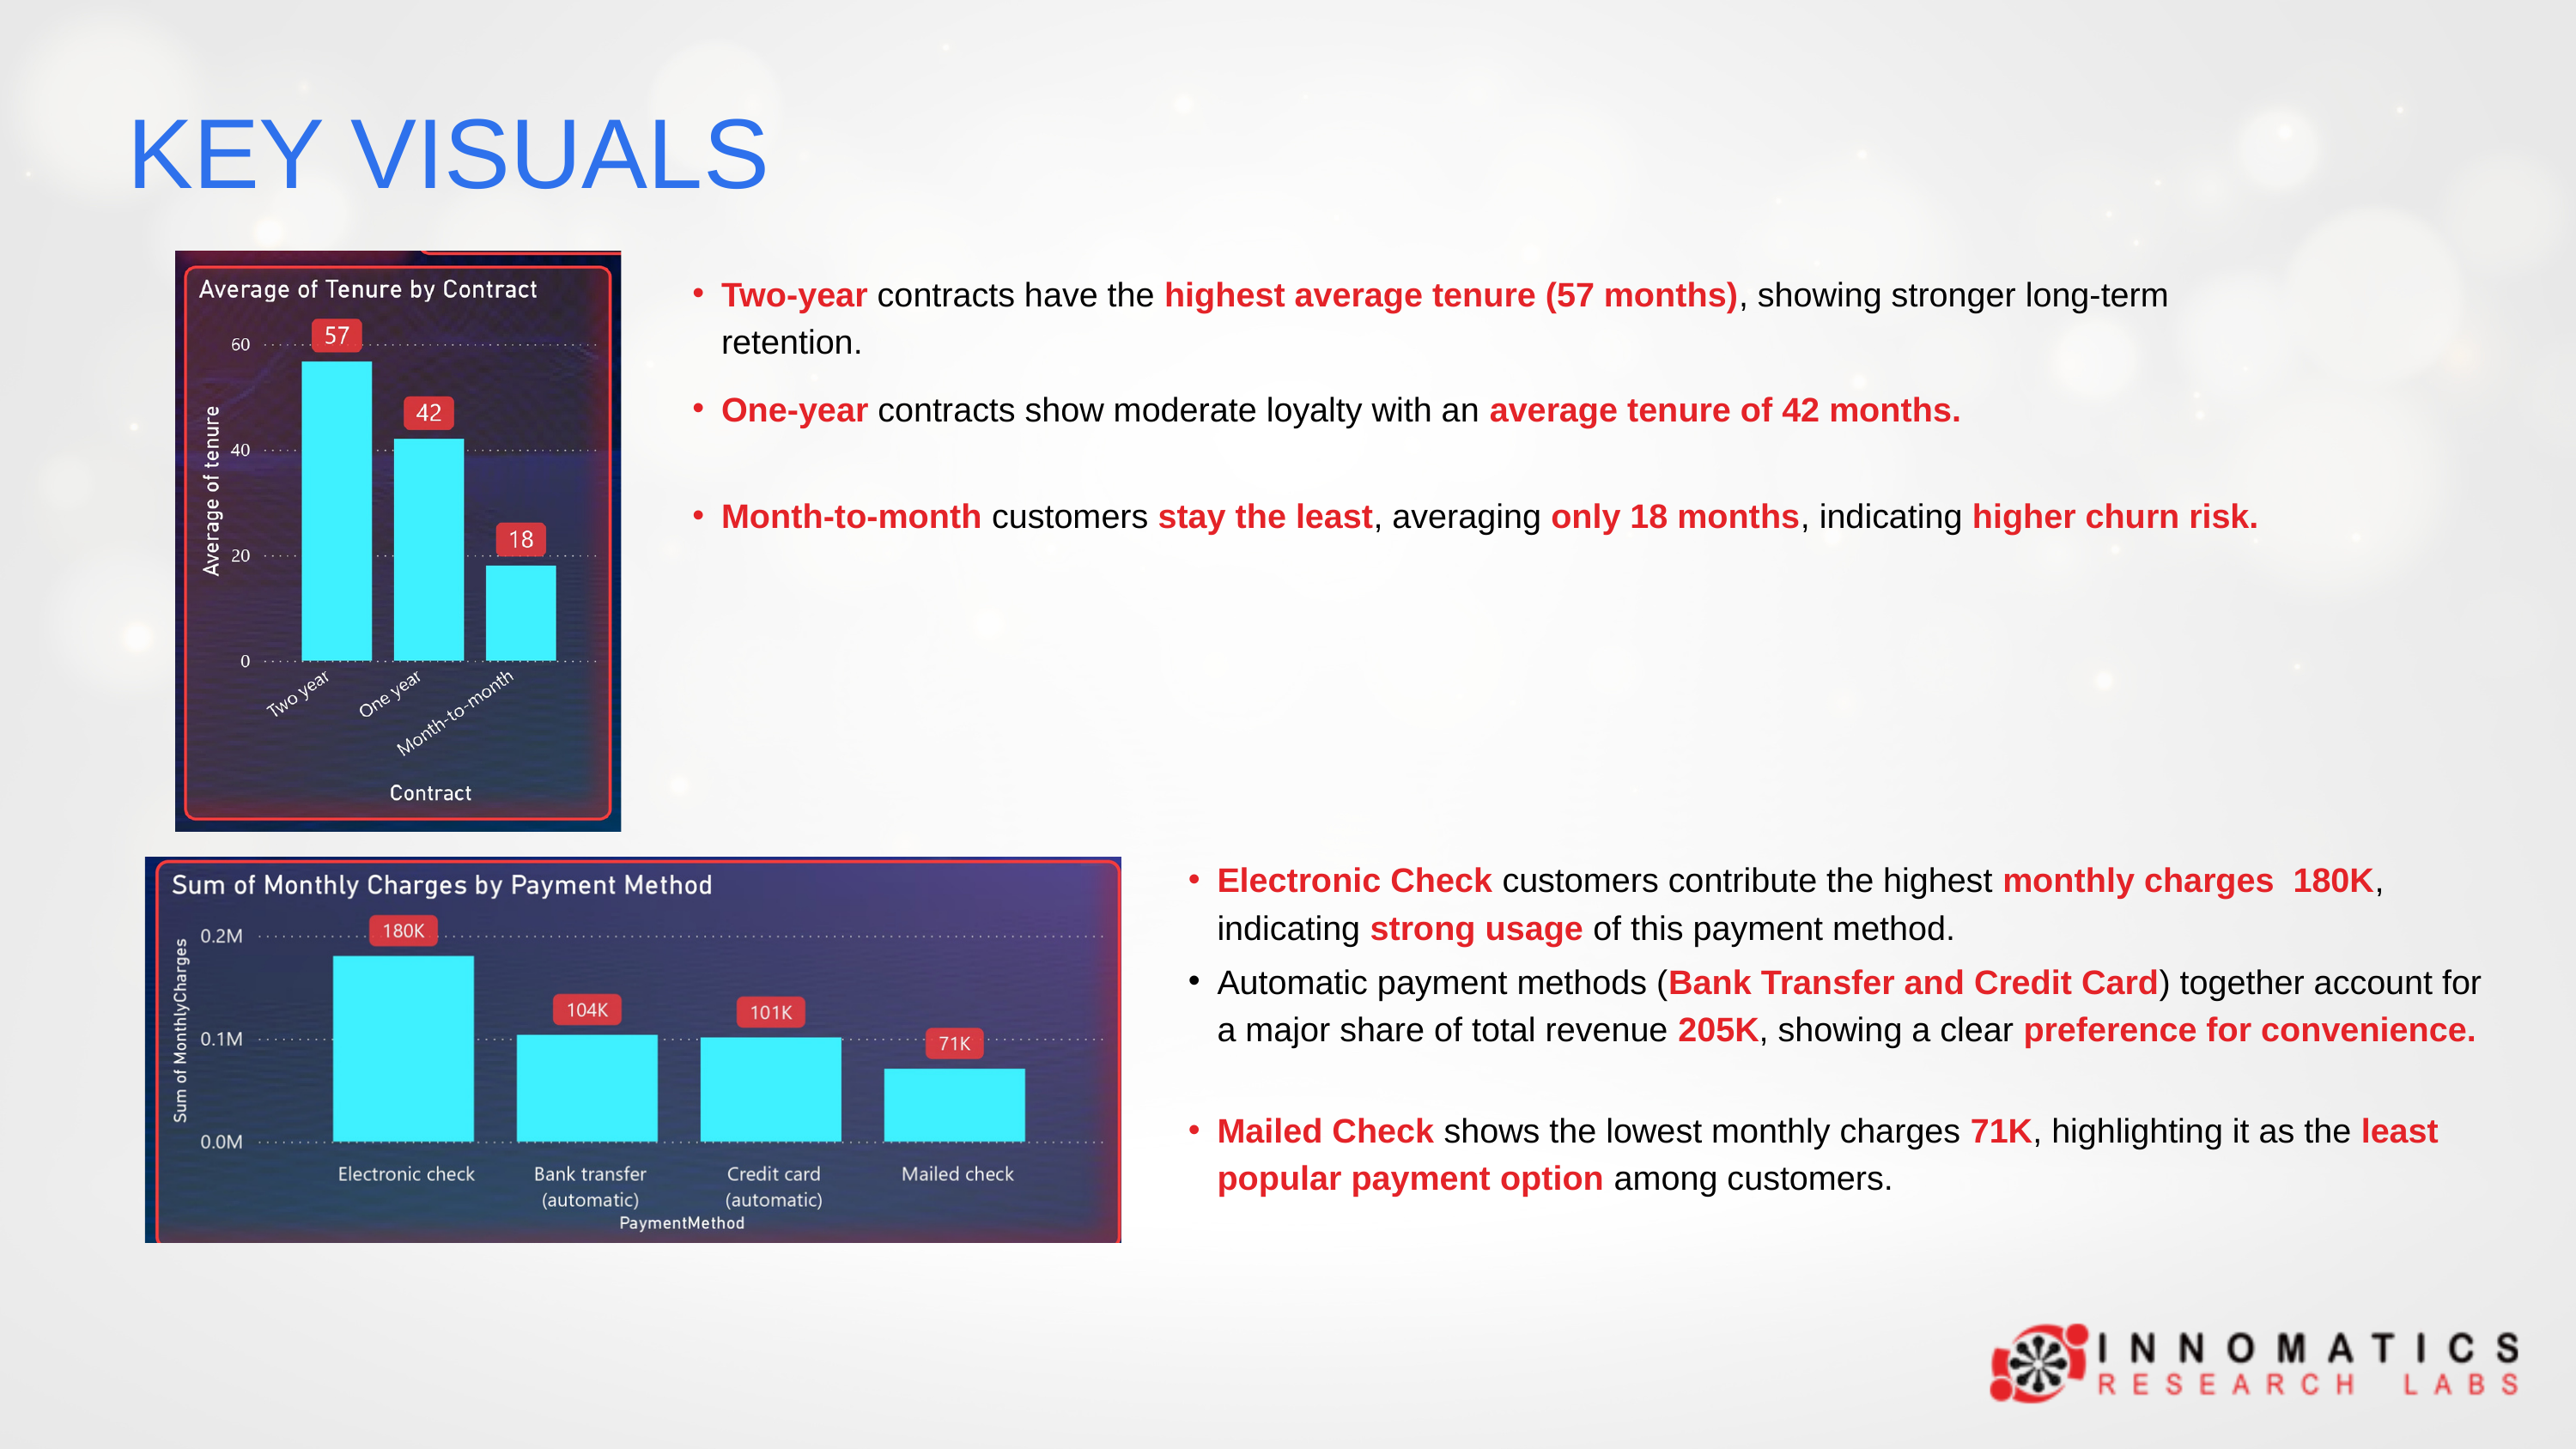

KEY VISUALS

Two-year contracts have the highest average tenure (57 months), showing stronger long-term retention.
One-year contracts show moderate loyalty with an average tenure of 42 months.
Month-to-month customers stay the least, averaging only 18 months, indicating higher churn risk.
Electronic Check customers contribute the highest monthly charges  180K, indicating strong usage of this payment method.

Automatic payment methods (Bank Transfer and Credit Card) together account for a major share of total revenue 205K, showing a clear preference for convenience.
Mailed Check shows the lowest monthly charges 71K, highlighting it as the least popular payment option among customers.